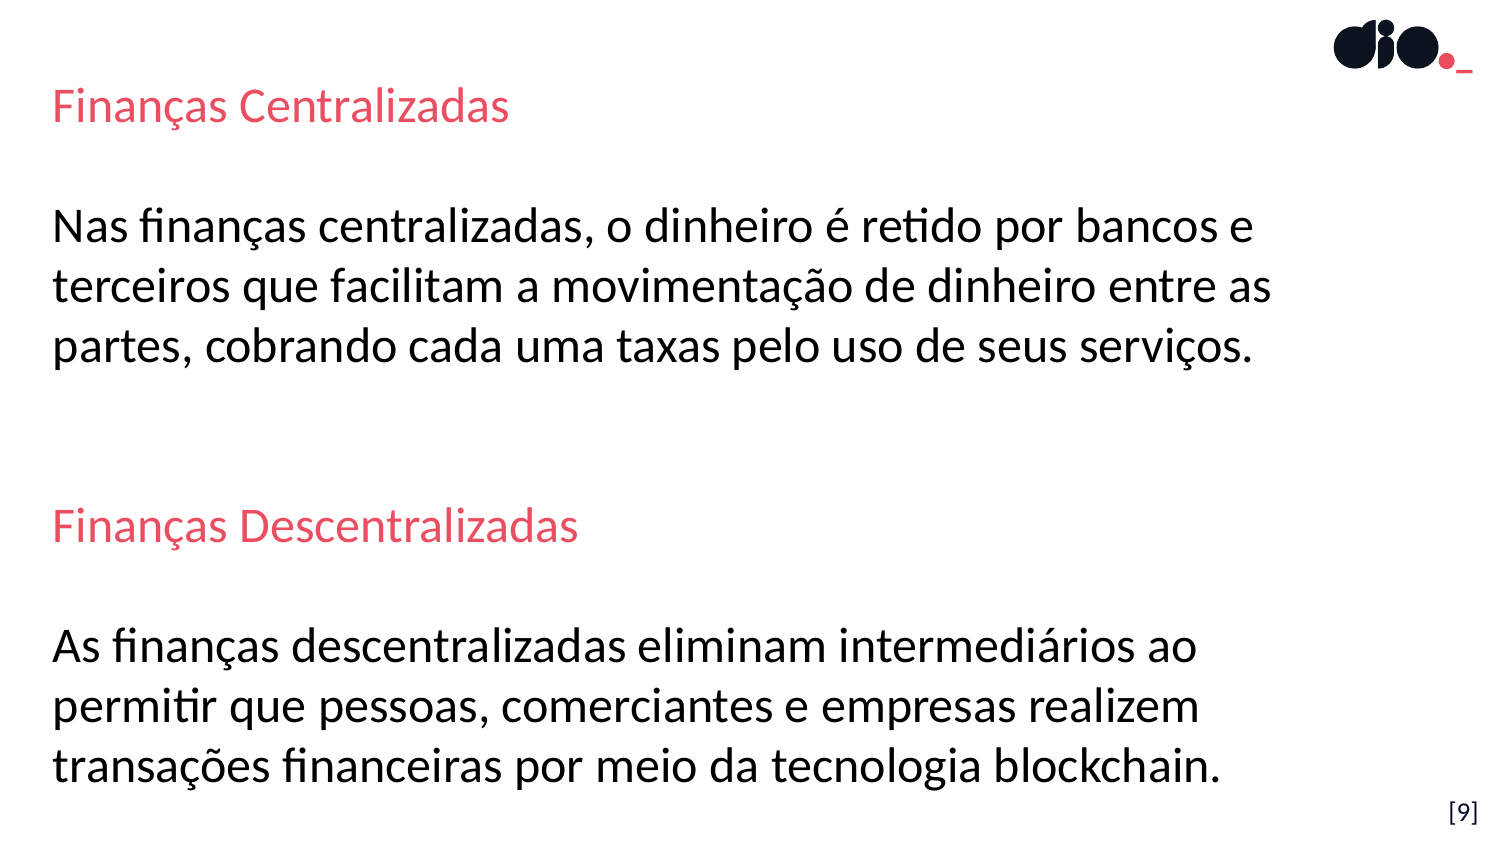

Finanças Centralizadas

Nas finanças centralizadas, o dinheiro é retido por bancos e terceiros que facilitam a movimentação de dinheiro entre as partes, cobrando cada uma taxas pelo uso de seus serviços.

Finanças Descentralizadas

As finanças descentralizadas eliminam intermediários ao permitir que pessoas, comerciantes e empresas realizem transações financeiras por meio da tecnologia blockchain.

[9]